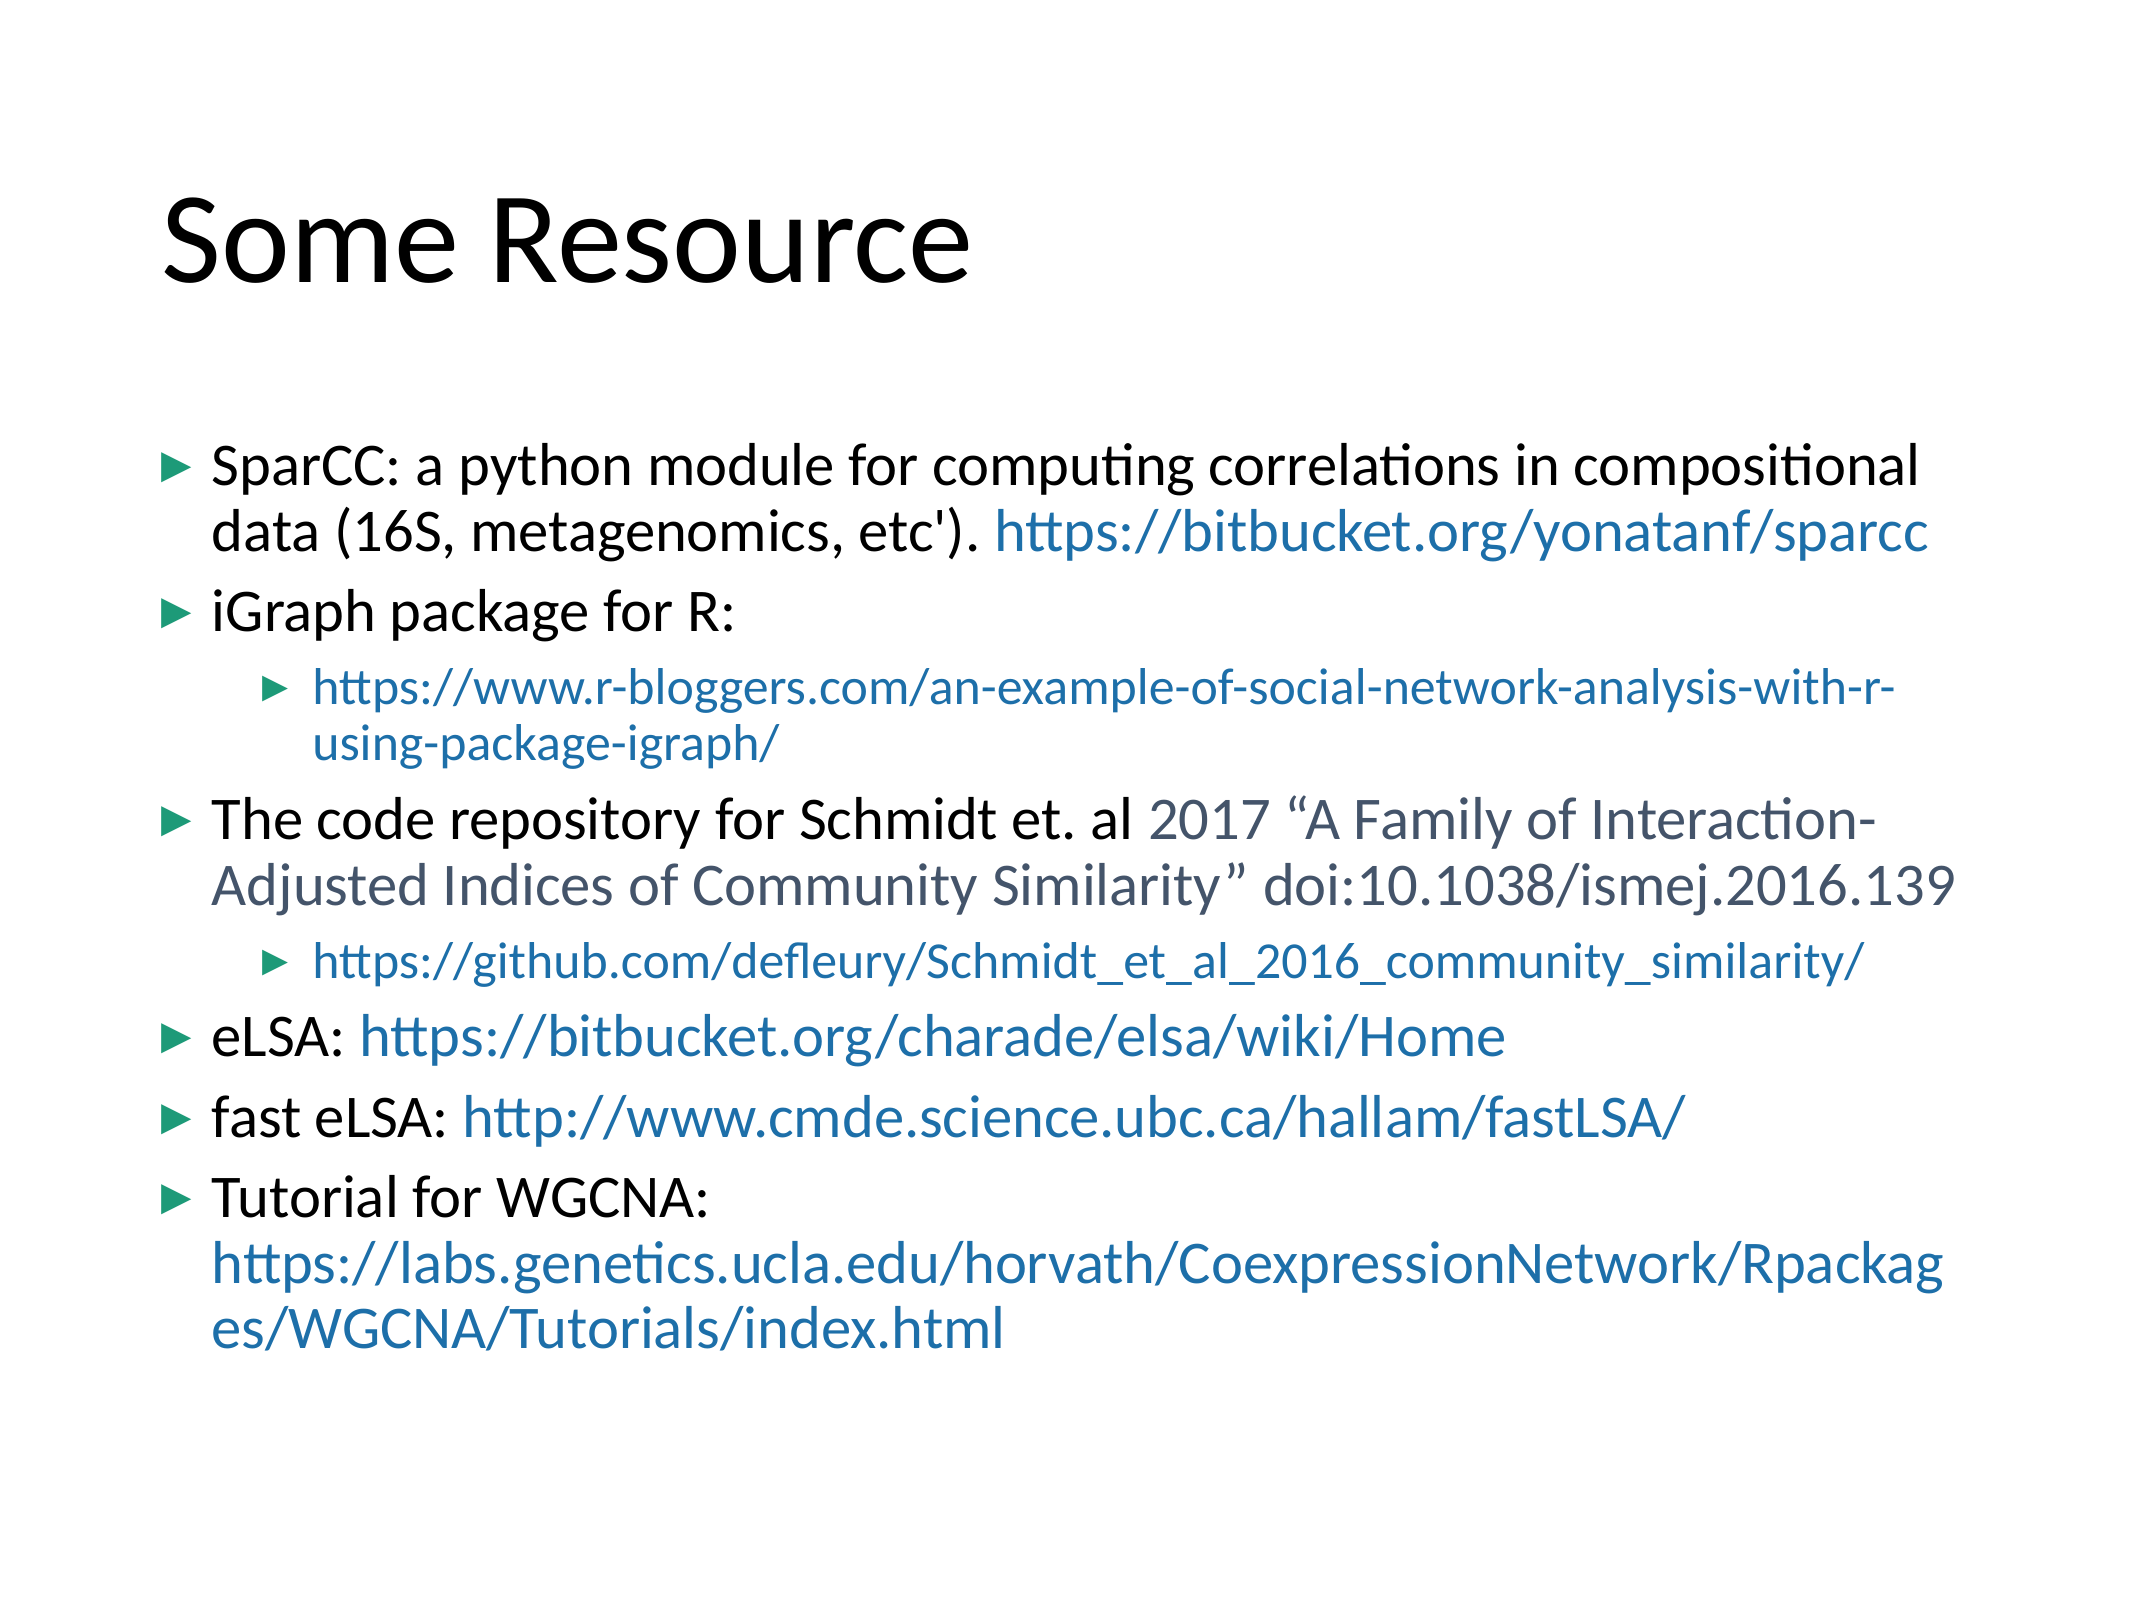

# Some Resource

SparCC: a python module for computing correlations in compositional data (16S, metagenomics, etc'). https://bitbucket.org/yonatanf/sparcc
iGraph package for R:
https://www.r-bloggers.com/an-example-of-social-network-analysis-with-r-using-package-igraph/
The code repository for Schmidt et. al 2017 “A Family of Interaction-Adjusted Indices of Community Similarity” doi:10.1038/ismej.2016.139
https://github.com/defleury/Schmidt_et_al_2016_community_similarity/
eLSA: https://bitbucket.org/charade/elsa/wiki/Home
fast eLSA: http://www.cmde.science.ubc.ca/hallam/fastLSA/
Tutorial for WGCNA: https://labs.genetics.ucla.edu/horvath/CoexpressionNetwork/Rpackages/WGCNA/Tutorials/index.html